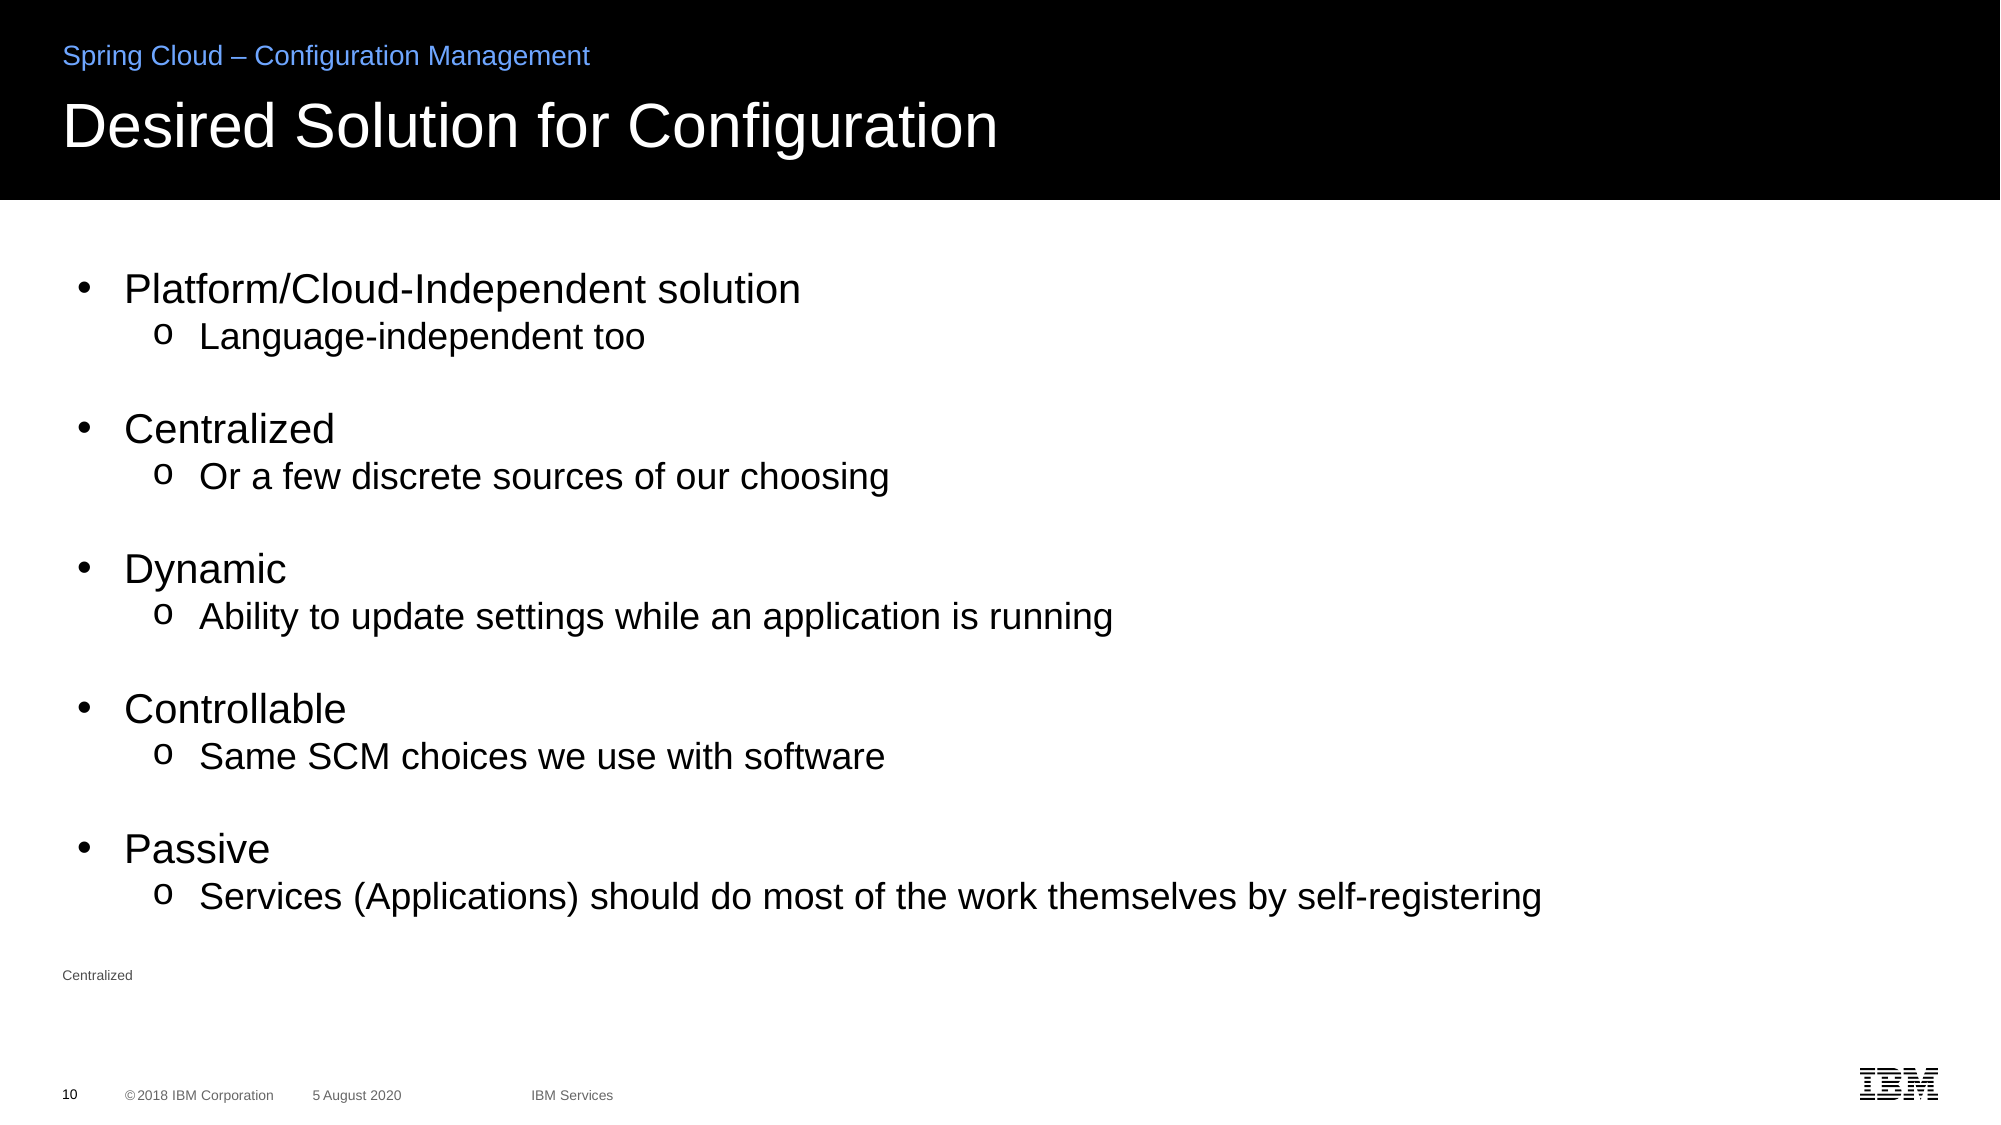

Spring Cloud – Configuration Management
# Desired Solution for Configuration
Platform/Cloud-Independent solution
Language-independent too

Centralized
Or a few discrete sources of our choosing

Dynamic
Ability to update settings while an application is running

Controllable
Same SCM choices we use with software

Passive
Services (Applications) should do most of the work themselves by self-registering

Centralized
Or a few discrete sources of our choosing